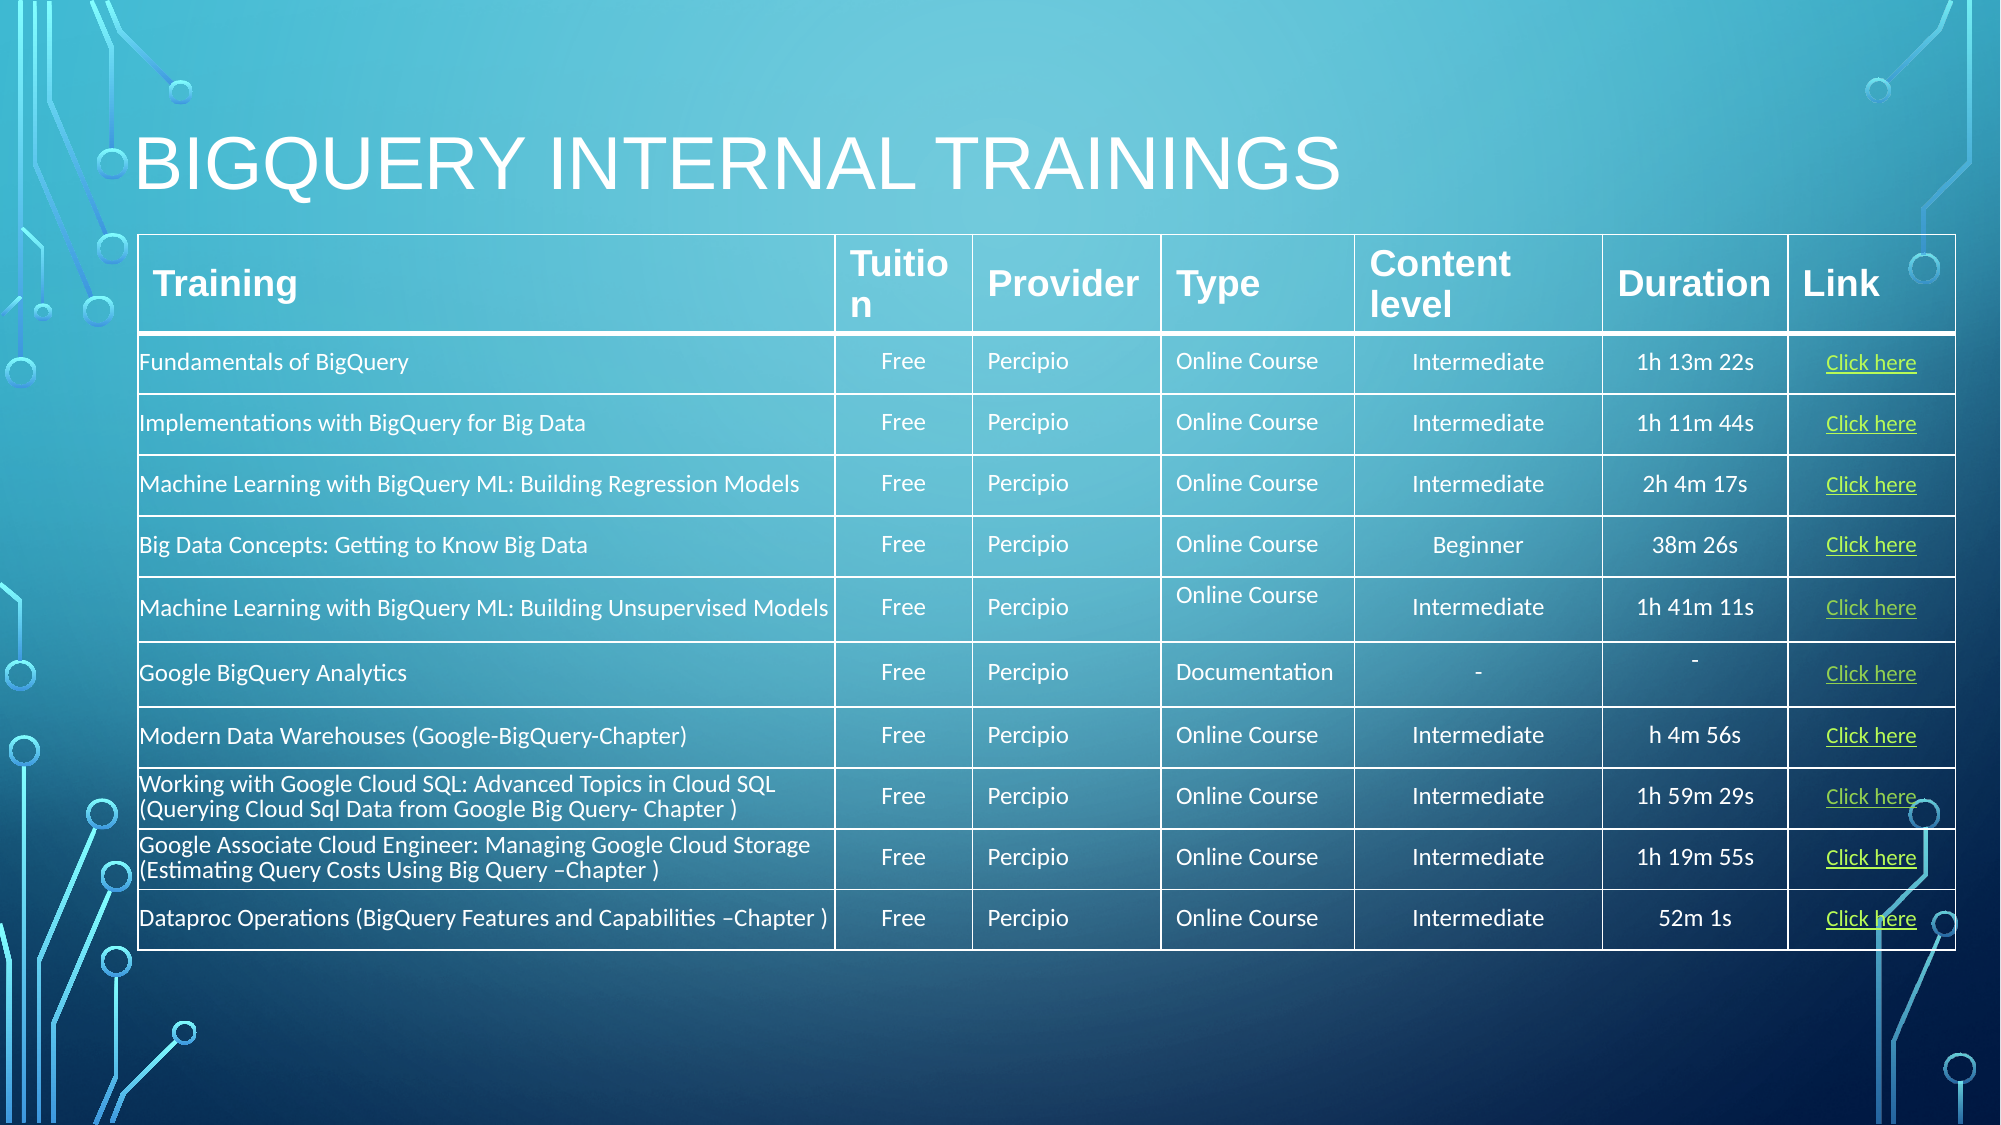

# Bigquery INTERNAL TRAININGS
| Training | Tuition | Provider | Type | Content level | Duration | Link |
| --- | --- | --- | --- | --- | --- | --- |
| Fundamentals of BigQuery | Free | Percipio | Online Course | Intermediate | 1h 13m 22s | Click here |
| Implementations with BigQuery for Big Data | Free | Percipio | Online Course | Intermediate | 1h 11m 44s | Click here |
| Machine Learning with BigQuery ML: Building Regression Models | Free | Percipio | Online Course | Intermediate | 2h 4m 17s | Click here |
| Big Data Concepts: Getting to Know Big Data | Free | Percipio | Online Course | Beginner | 38m 26s | Click here |
| Machine Learning with BigQuery ML: Building Unsupervised Models | Free | Percipio | Online Course | Intermediate | 1h 41m 11s | Click here |
| Google BigQuery Analytics | Free | Percipio | Documentation | - | - | Click here |
| Modern Data Warehouses (Google-BigQuery-Chapter) | Free | Percipio | Online Course | Intermediate | h 4m 56s | Click here |
| Working with Google Cloud SQL: Advanced Topics in Cloud SQL (Querying Cloud Sql Data from Google Big Query- Chapter ) | Free | Percipio | Online Course | Intermediate | 1h 59m 29s | Click here |
| Google Associate Cloud Engineer: Managing Google Cloud Storage (Estimating Query Costs Using Big Query –Chapter ) | Free | Percipio | Online Course | Intermediate | 1h 19m 55s | Click here |
| Dataproc Operations (BigQuery Features and Capabilities –Chapter ) | Free | Percipio | Online Course | Intermediate | 52m 1s | Click here |